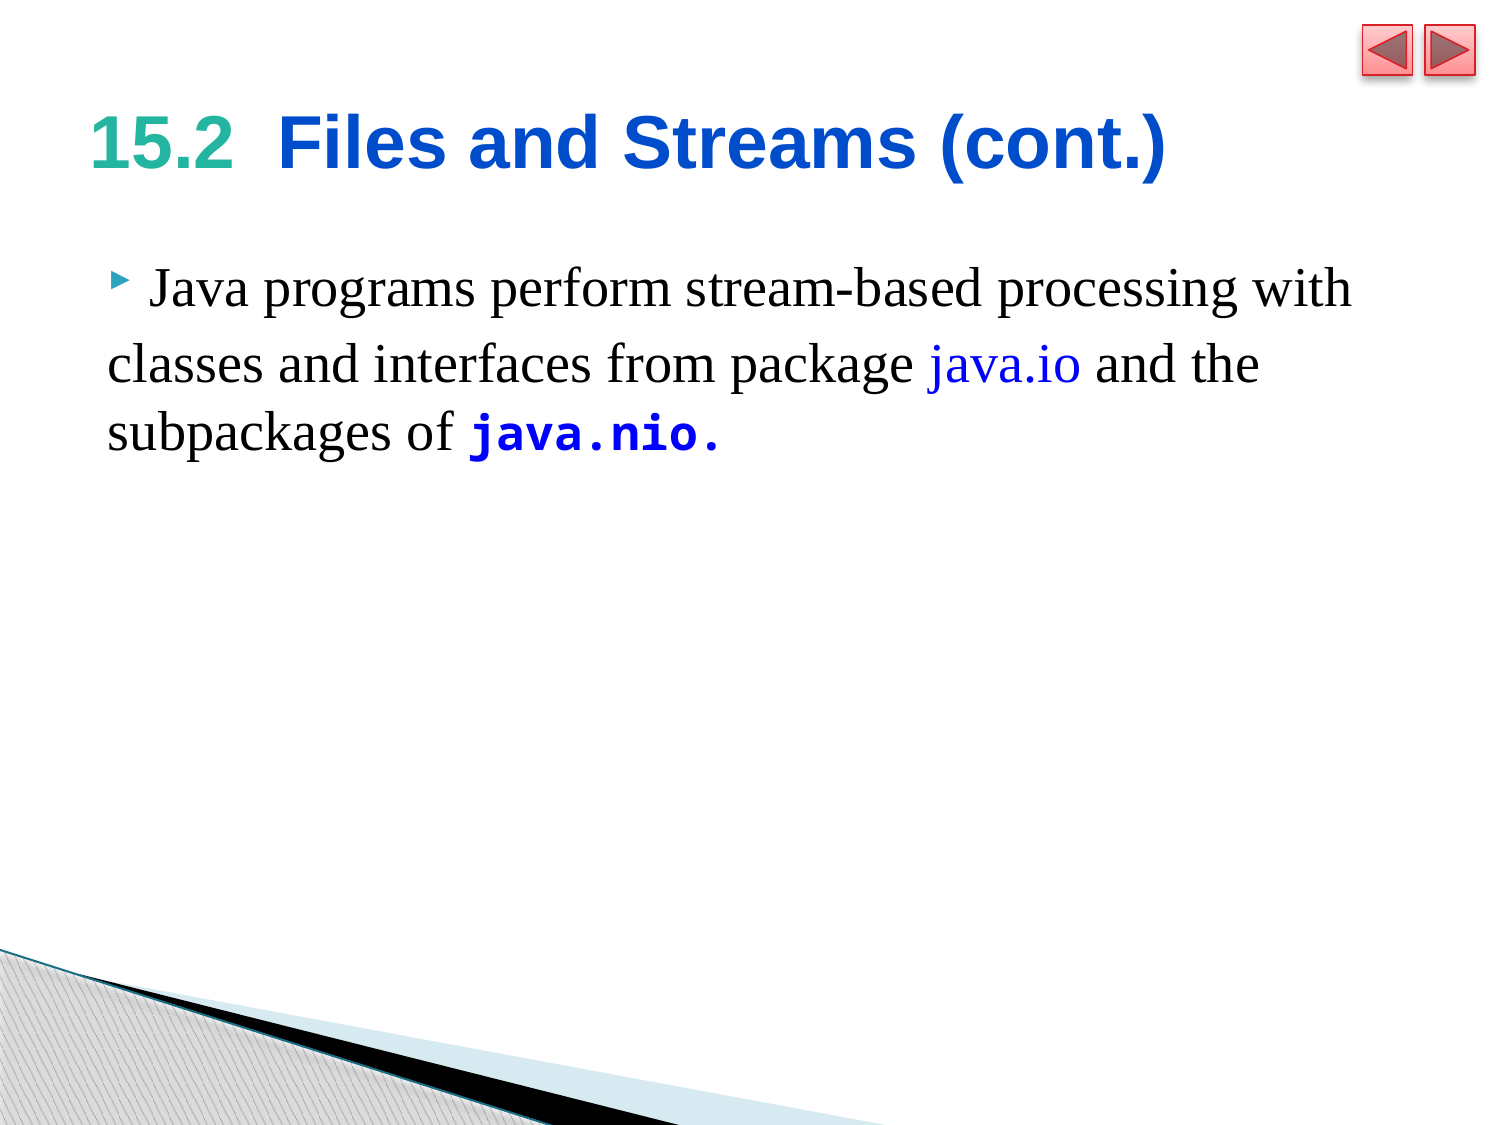

# 15.2  Files and Streams (cont.)
Java programs perform stream-based processing with
classes and interfaces from package java.io and the subpackages of java.nio.